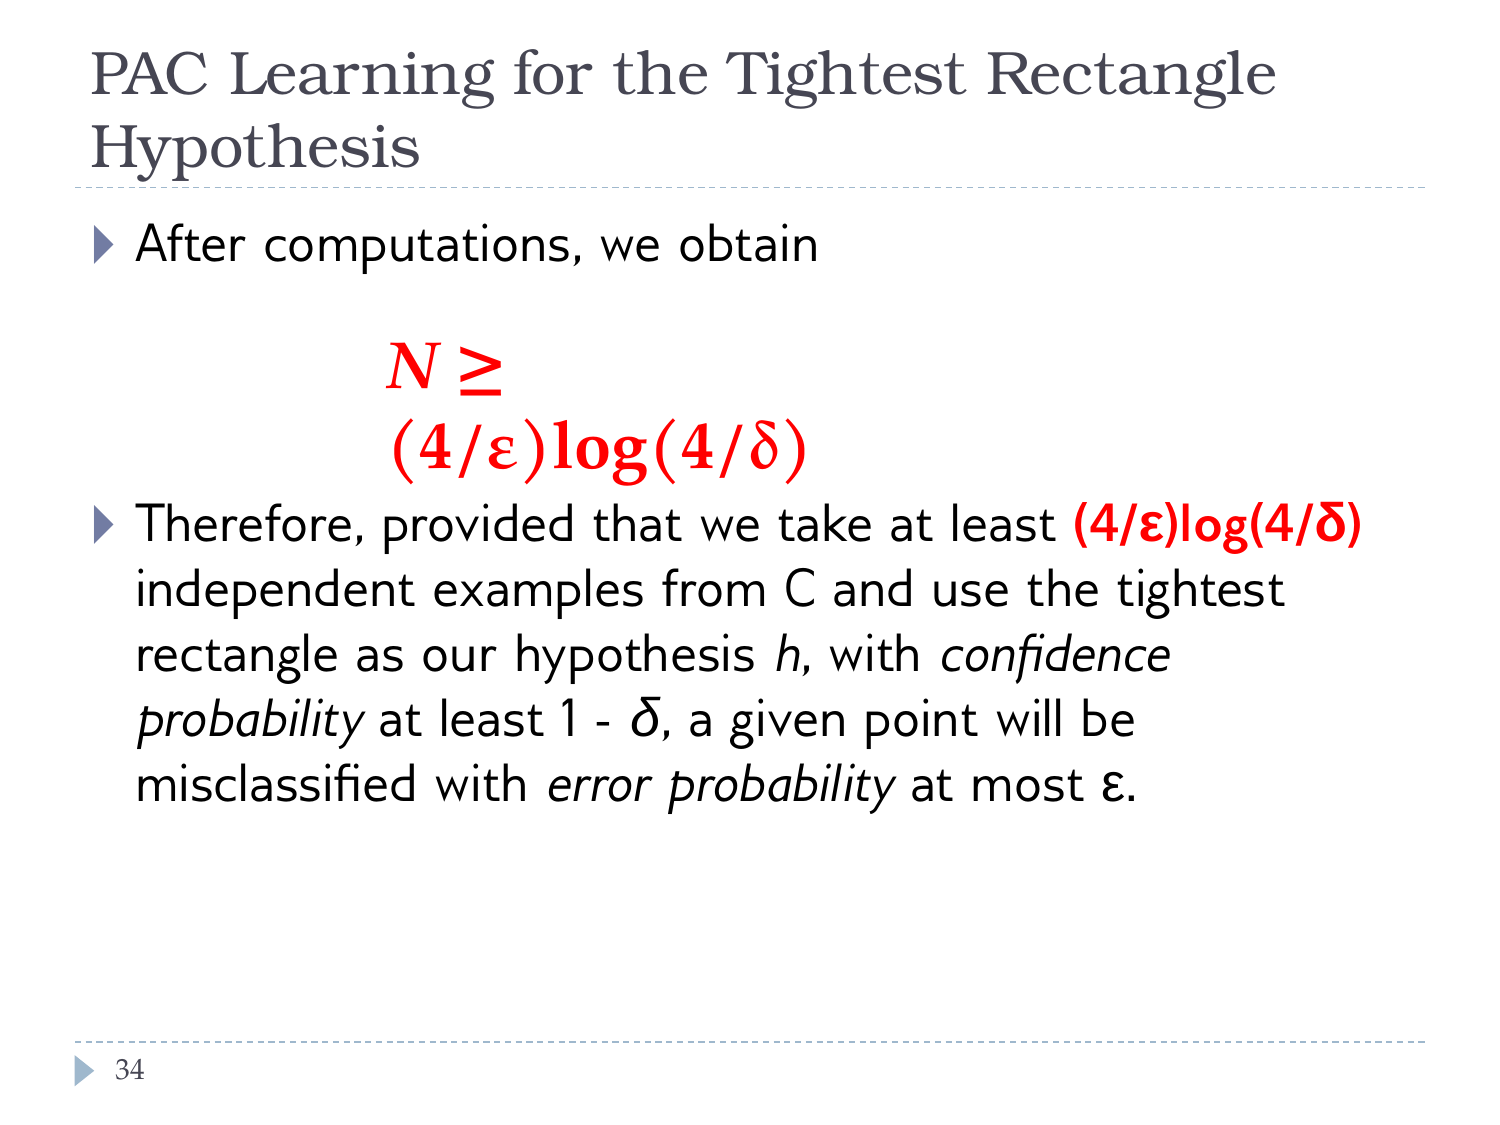

# PAC Learning for the Tightest Rectangle Hypothesis
After computations, we obtain
N ≥ (4/ε)log(4/δ)

Therefore, provided that we take at least (4/ε)log(4/δ) independent examples from C and use the tightest rectangle as our hypothesis h, with confidence probability at least 1 − δ, a given point will be misclassified with error probability at most ε.
34